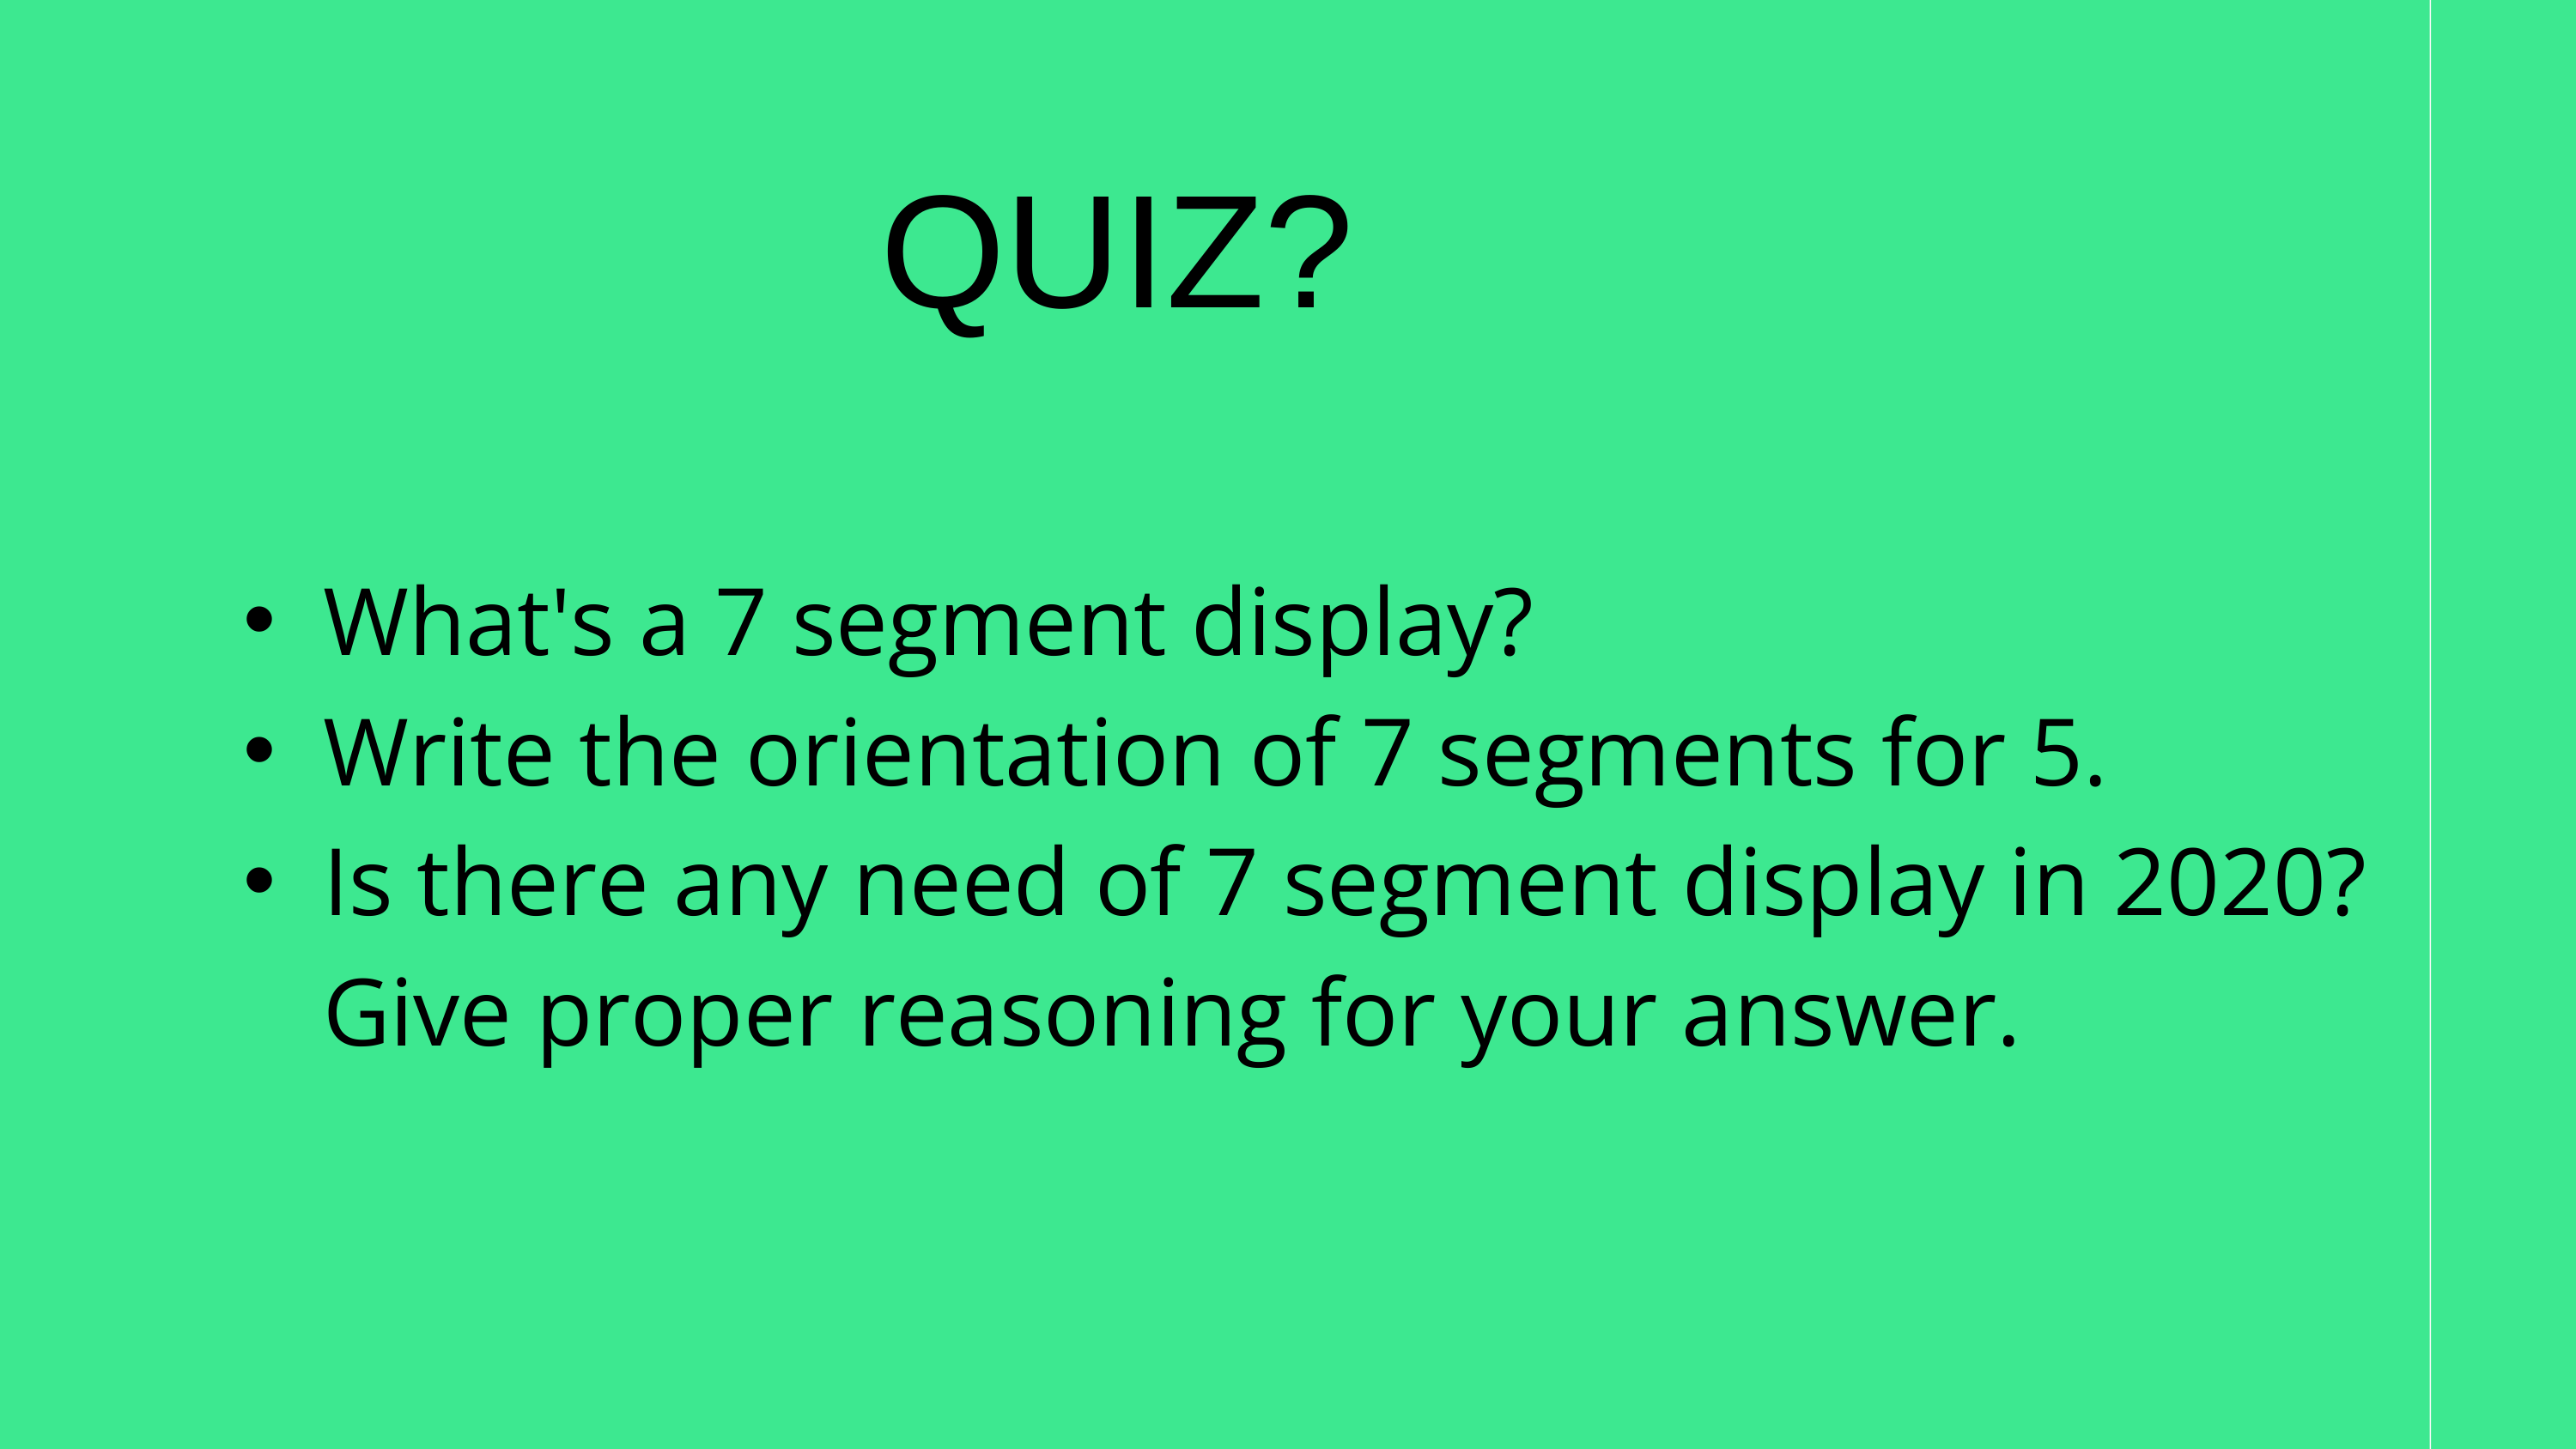

QUIZ?

What's a 7 segment display?
Write the orientation of 7 segments for 5.
Is there any need of 7 segment display in 2020?Give proper reasoning for your answer.